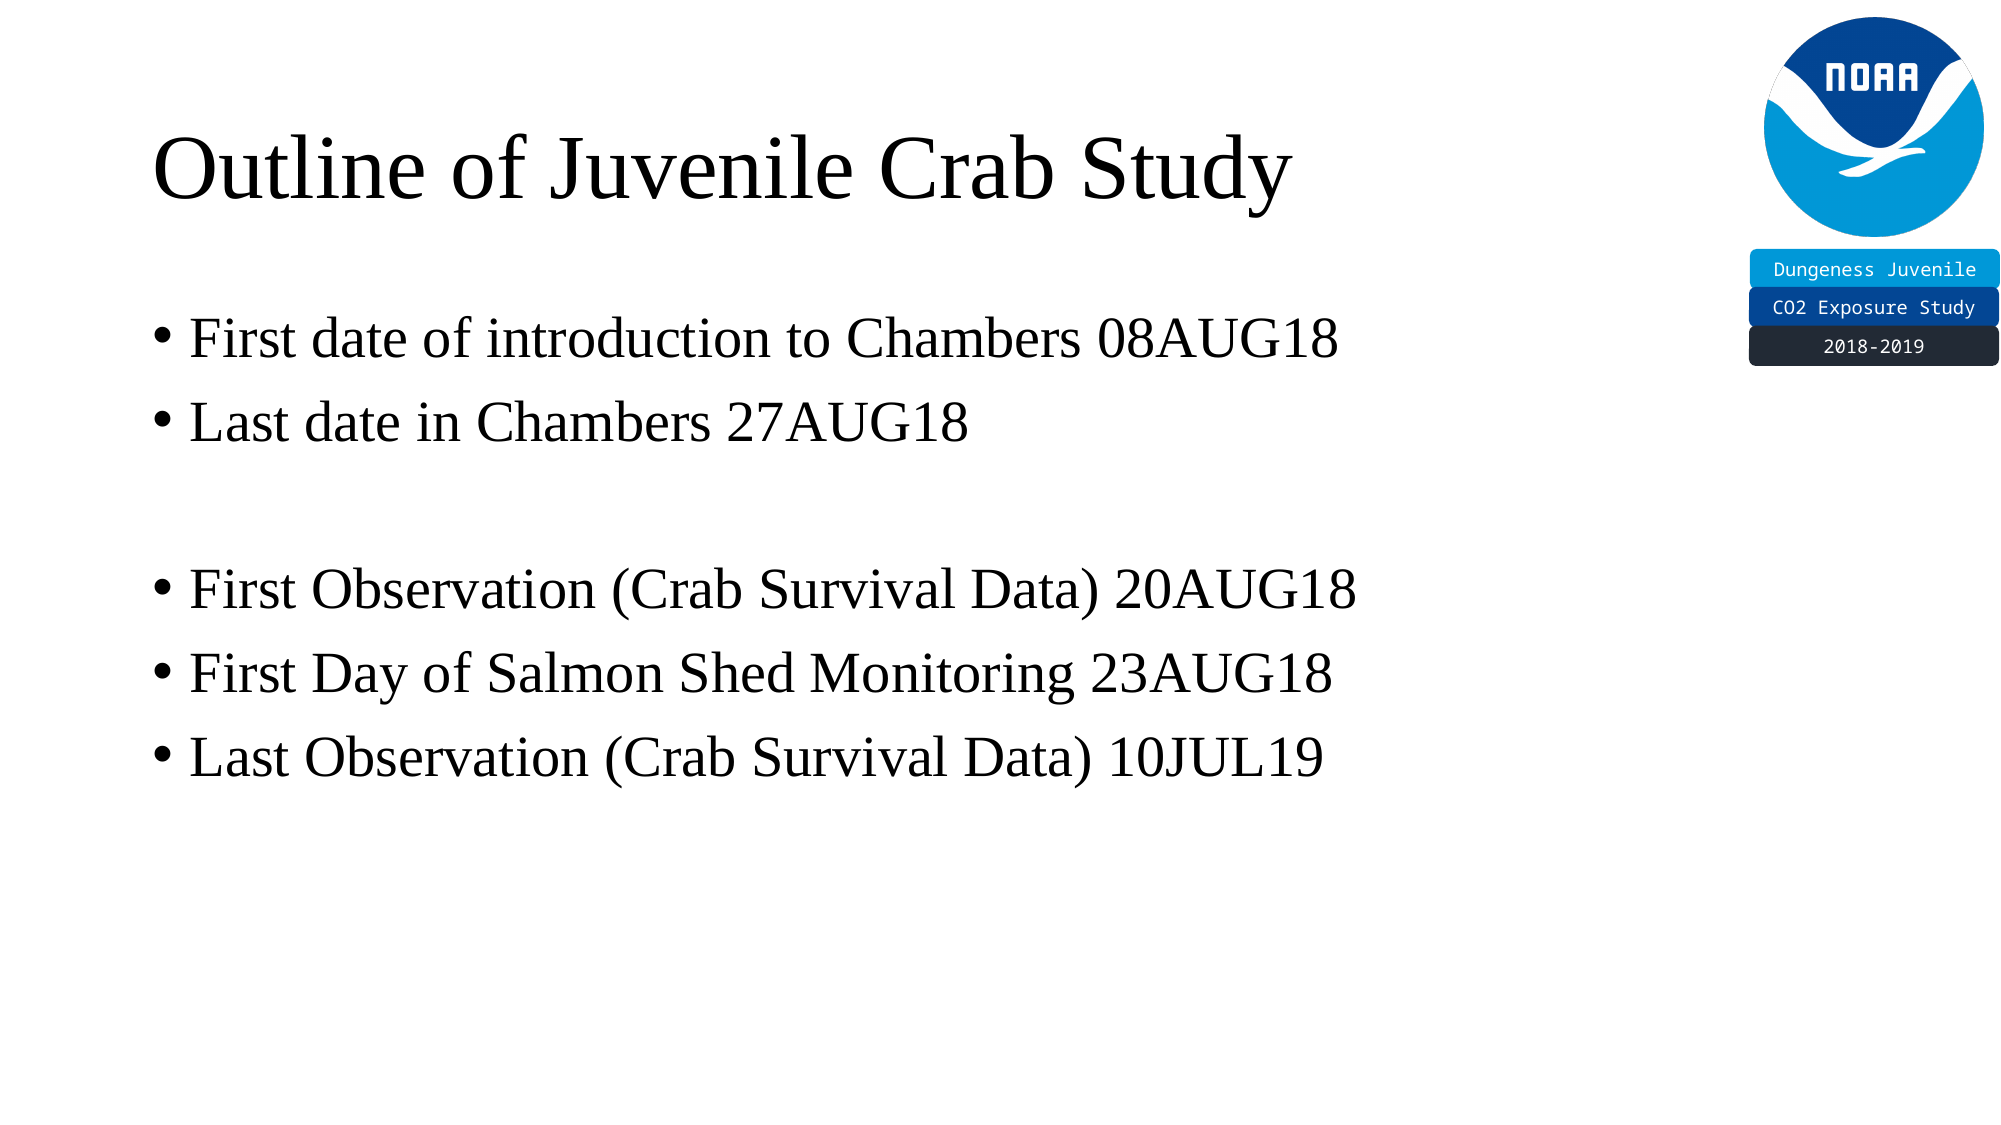

# Outline of Juvenile Crab Study
First date of introduction to Chambers 08AUG18
Last date in Chambers 27AUG18

First Observation (Crab Survival Data) 20AUG18
First Day of Salmon Shed Monitoring 23AUG18
Last Observation (Crab Survival Data) 10JUL19